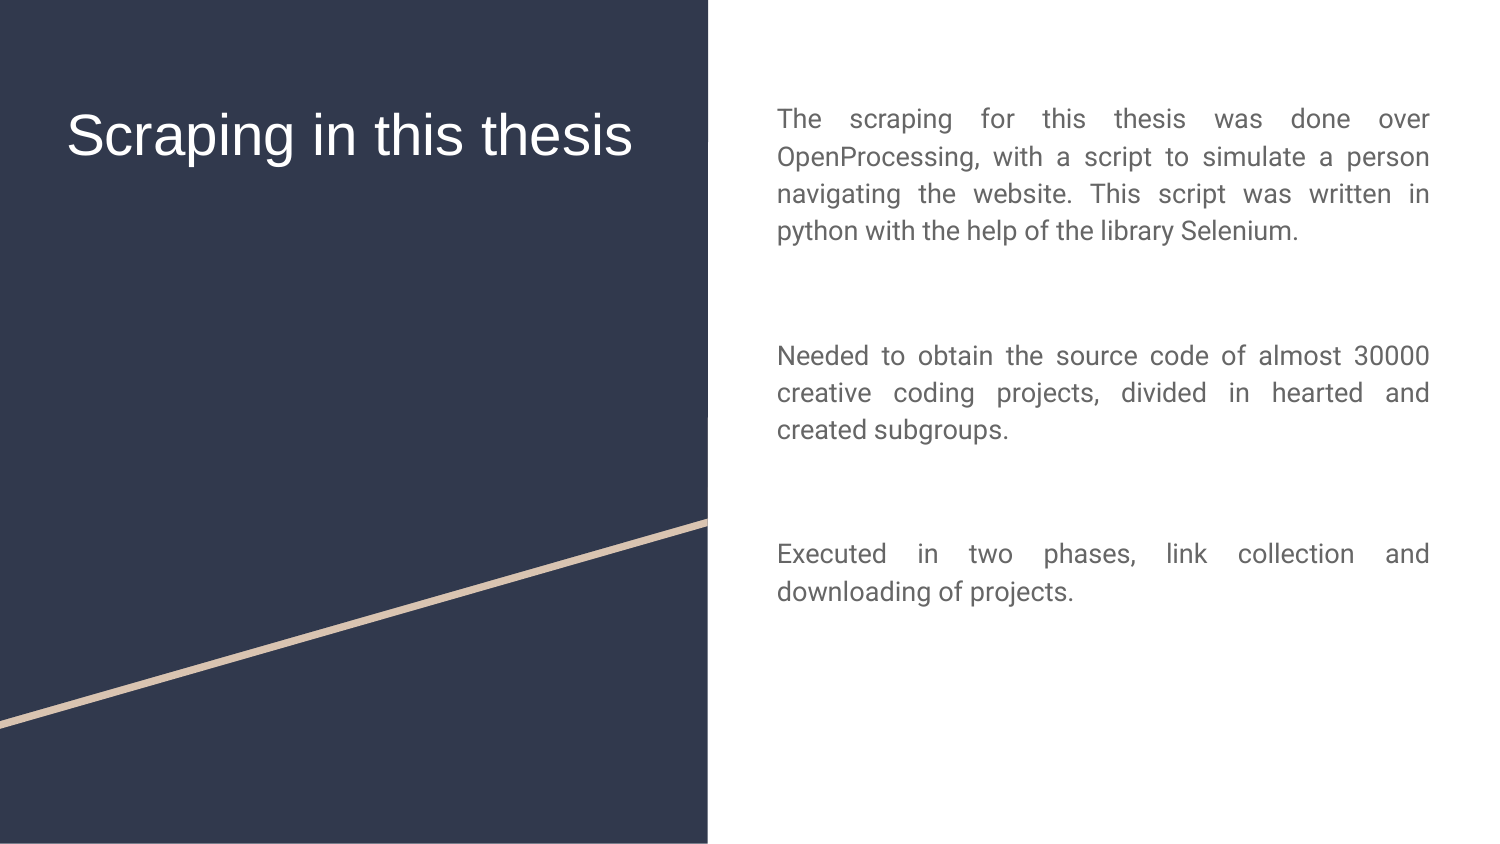

# Scraping in this thesis
The scraping for this thesis was done over OpenProcessing, with a script to simulate a person navigating the website. This script was written in python with the help of the library Selenium.

Needed to obtain the source code of almost 30000 creative coding projects, divided in hearted and created subgroups.

Executed in two phases, link collection and downloading of projects.